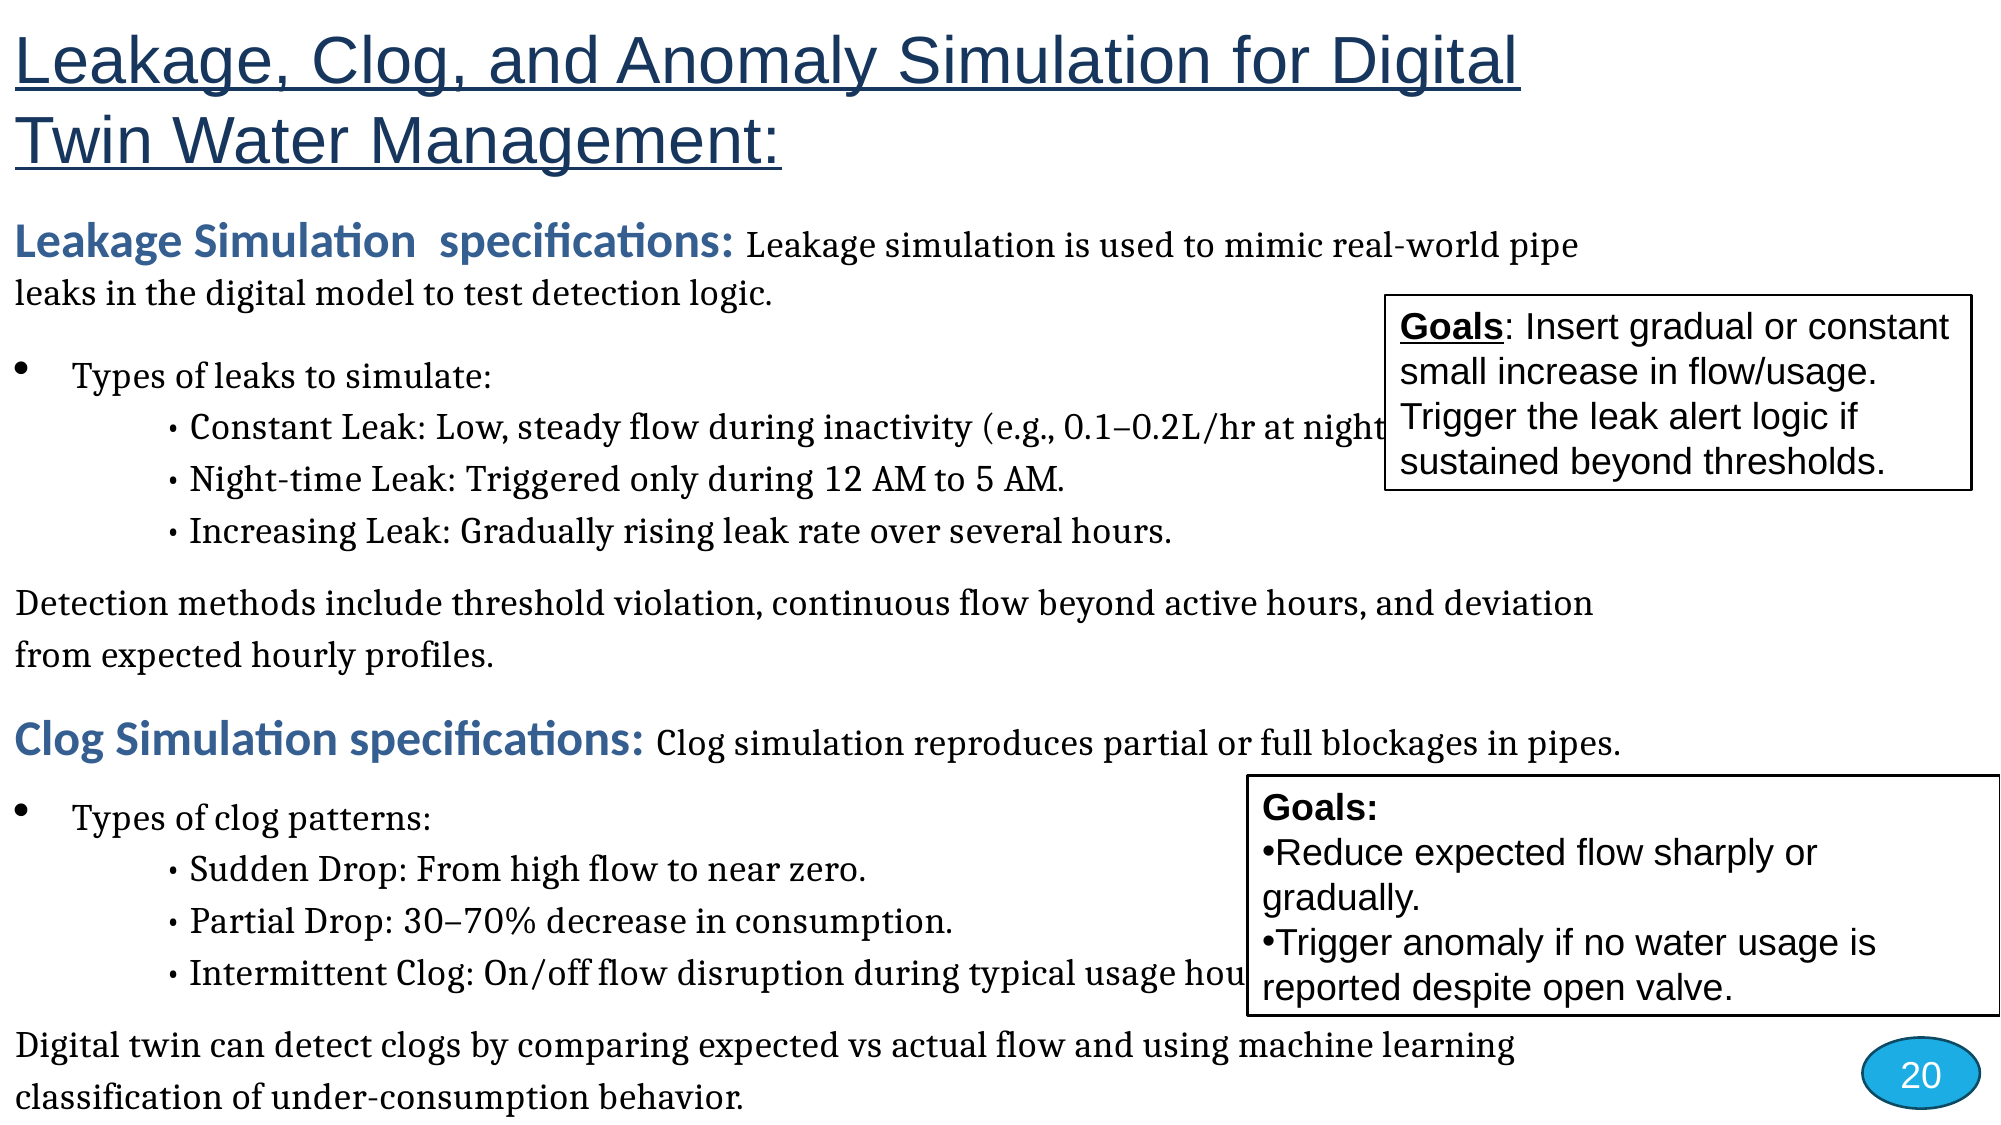

Leakage, Clog, and Anomaly Simulation for Digital Twin Water Management:
Leakage Simulation  specifications: Leakage simulation is used to mimic real-world pipe leaks in the digital model to test detection logic.
Types of leaks to simulate:
		• Constant Leak: Low, steady flow during inactivity (e.g., 0.1–0.2L/hr at night).
		• Night-time Leak: Triggered only during 12 AM to 5 AM.
		• Increasing Leak: Gradually rising leak rate over several hours.
Detection methods include threshold violation, continuous flow beyond active hours, and deviation from expected hourly profiles.
Clog Simulation specifications: Clog simulation reproduces partial or full blockages in pipes.
Types of clog patterns:
		• Sudden Drop: From high flow to near zero.
		• Partial Drop: 30–70% decrease in consumption.
		• Intermittent Clog: On/off flow disruption during typical usage hours.
Digital twin can detect clogs by comparing expected vs actual flow and using machine learning classification of under-consumption behavior.
Goals: Insert gradual or constant small increase in flow/usage.
Trigger the leak alert logic if sustained beyond thresholds.
Goals:
Reduce expected flow sharply or gradually.
Trigger anomaly if no water usage is reported despite open valve.
20